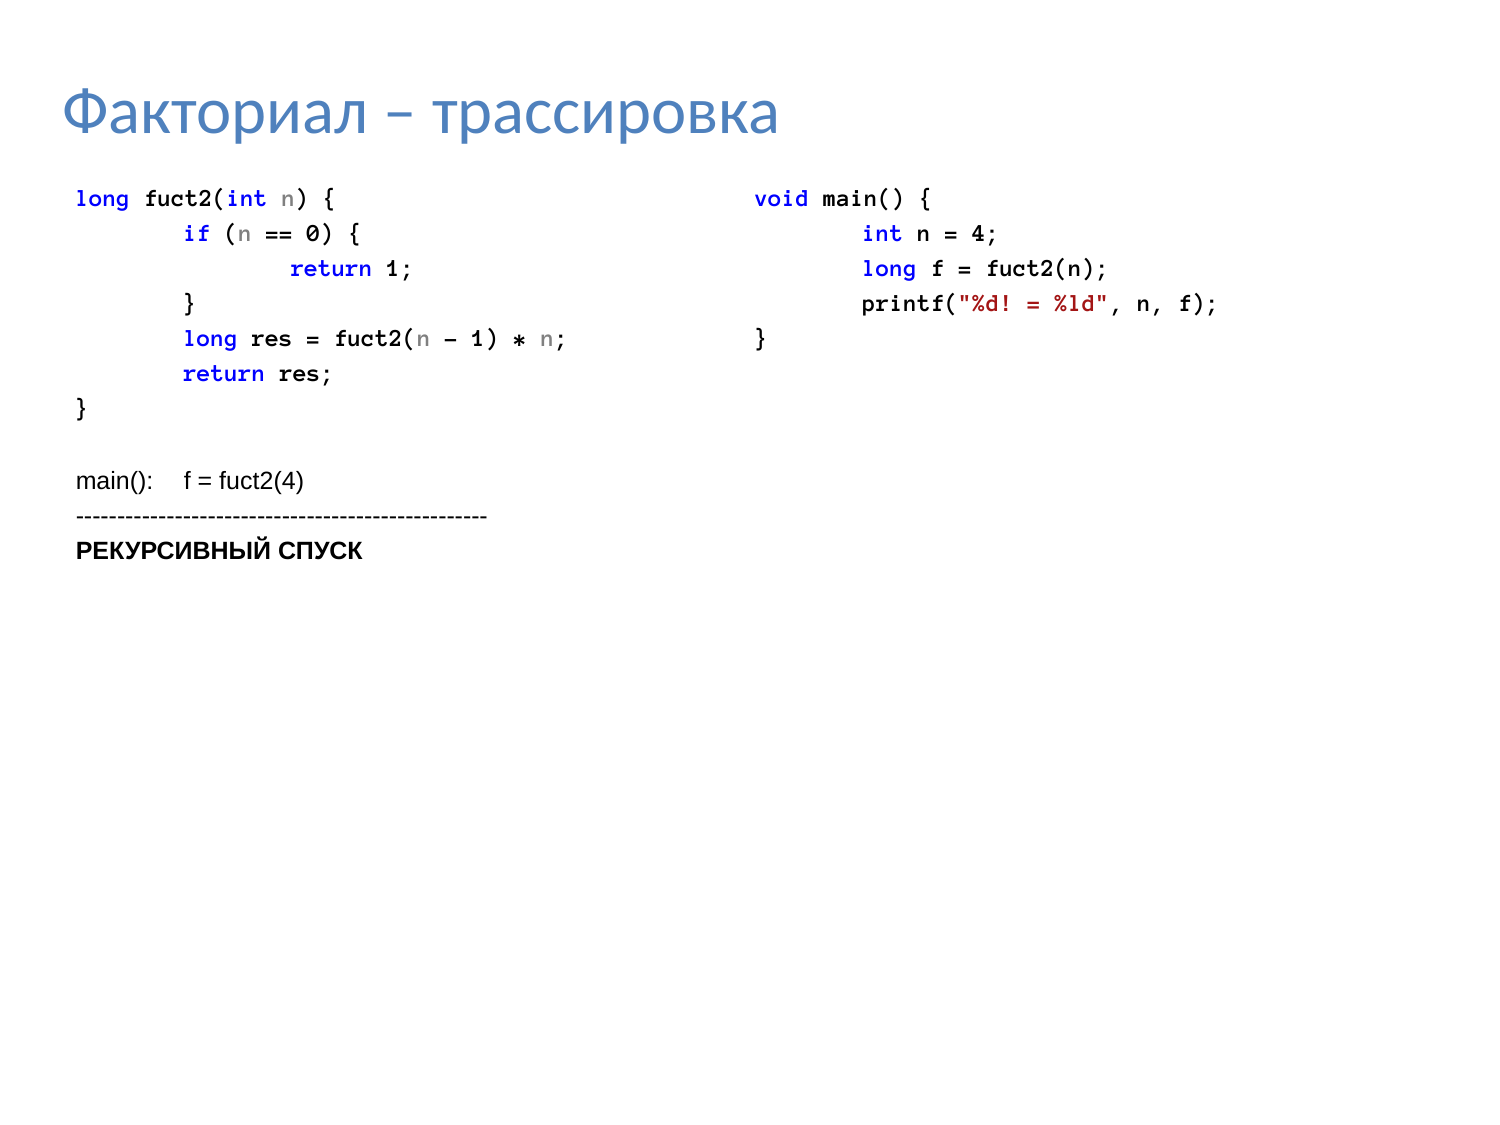

# Факториал – трассировка
long fuct2(int n) {
	if (n == 0) {
		return 1;
	}
	long res = fuct2(n - 1) * n;
	return res;
}
void main() {
	int n = 4;
	long f = fuct2(n);
	printf("%d! = %ld", n, f);
}
main():	f = fuct2(4)
--------------------------------------------------
РЕКУРСИВНЫЙ СПУСК